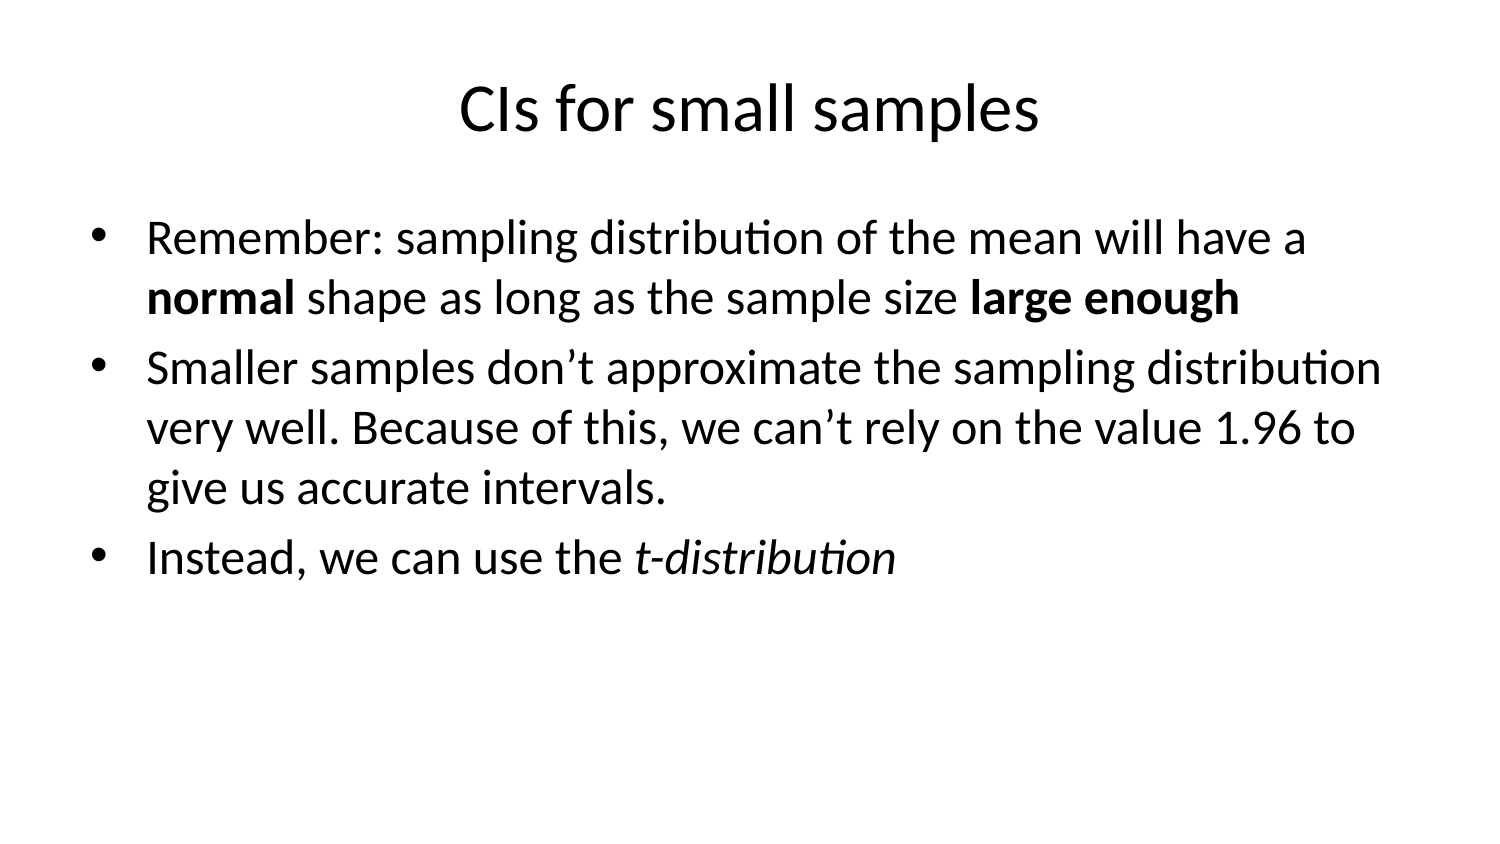

# CIs for small samples
Remember: sampling distribution of the mean will have a normal shape as long as the sample size large enough
Smaller samples don’t approximate the sampling distribution very well. Because of this, we can’t rely on the value 1.96 to give us accurate intervals.
Instead, we can use the t-distribution